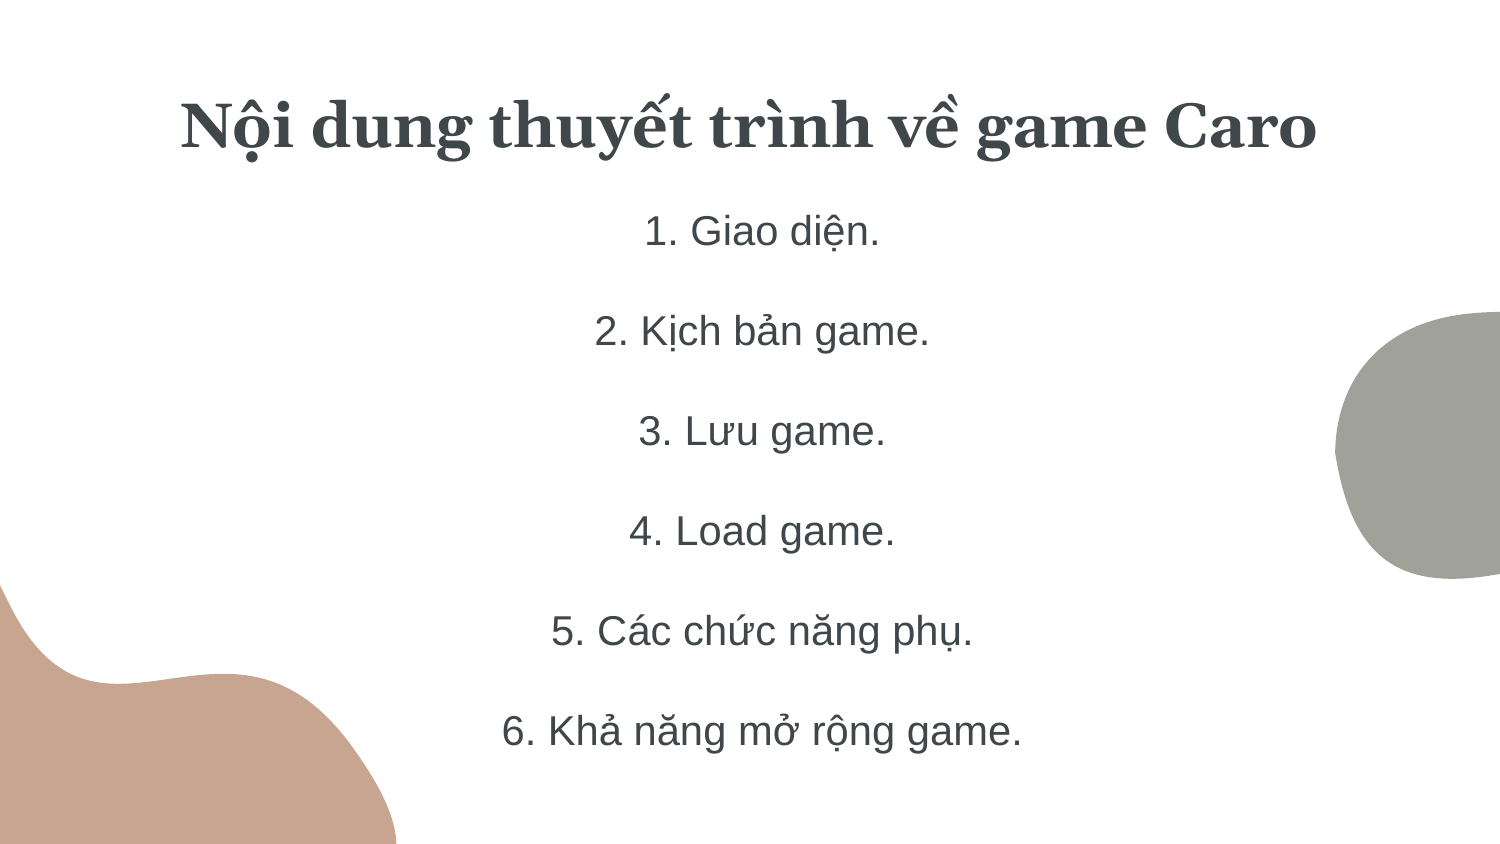

# Nội dung thuyết trình về game Caro
1. Giao diện.

2. Kịch bản game.

3. Lưu game.

4. Load game.

5. Các chức năng phụ.

6. Khả năng mở rộng game.